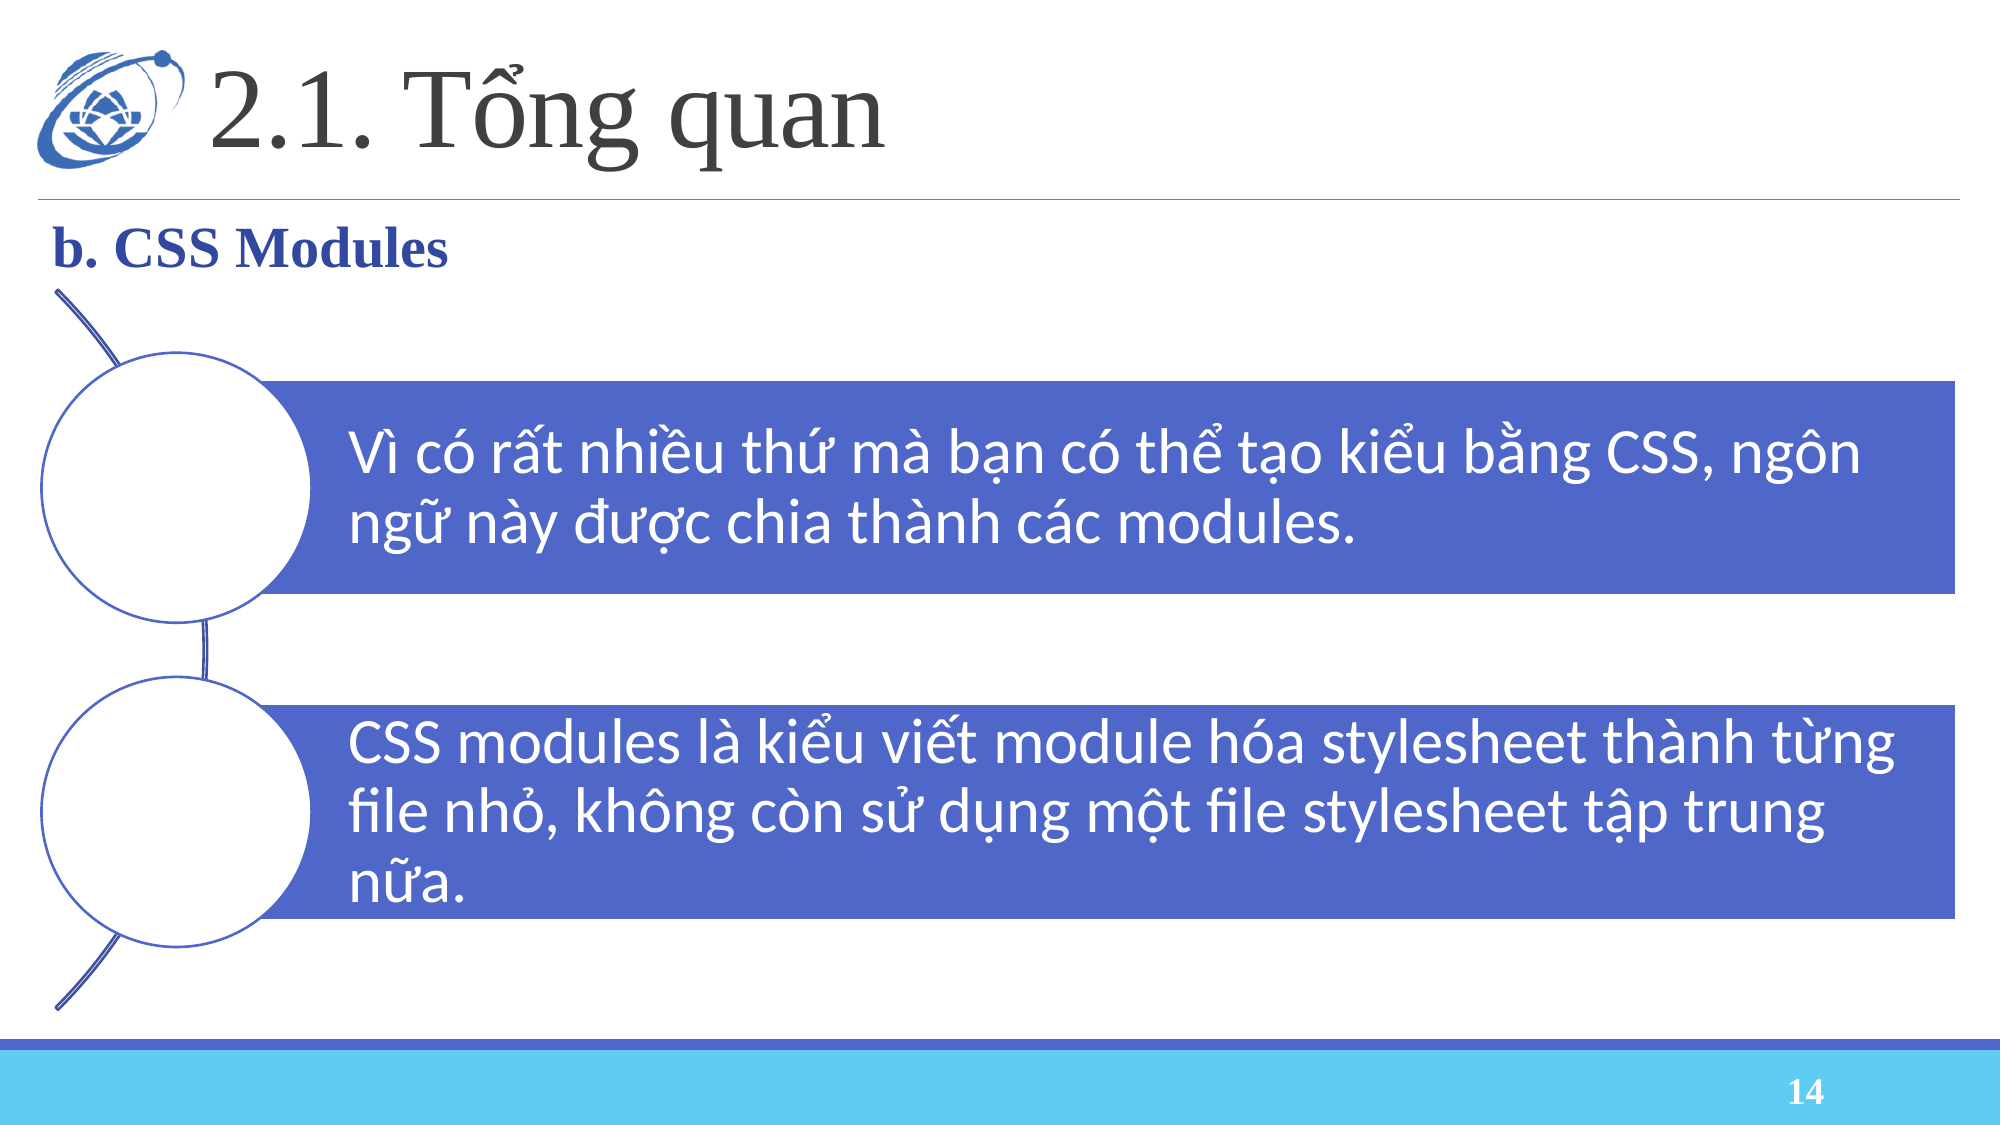

# 2.1. Tổng quan
b. CSS Modules

Vì có rất nhiều thứ mà bạn có thể tạo kiểu bằng CSS, ngôn ngữ này được chia thành các modules.
CSS modules là kiểu viết module hóa stylesheet thành từng file nhỏ, không còn sử dụng một file stylesheet tập trung nữa.
14